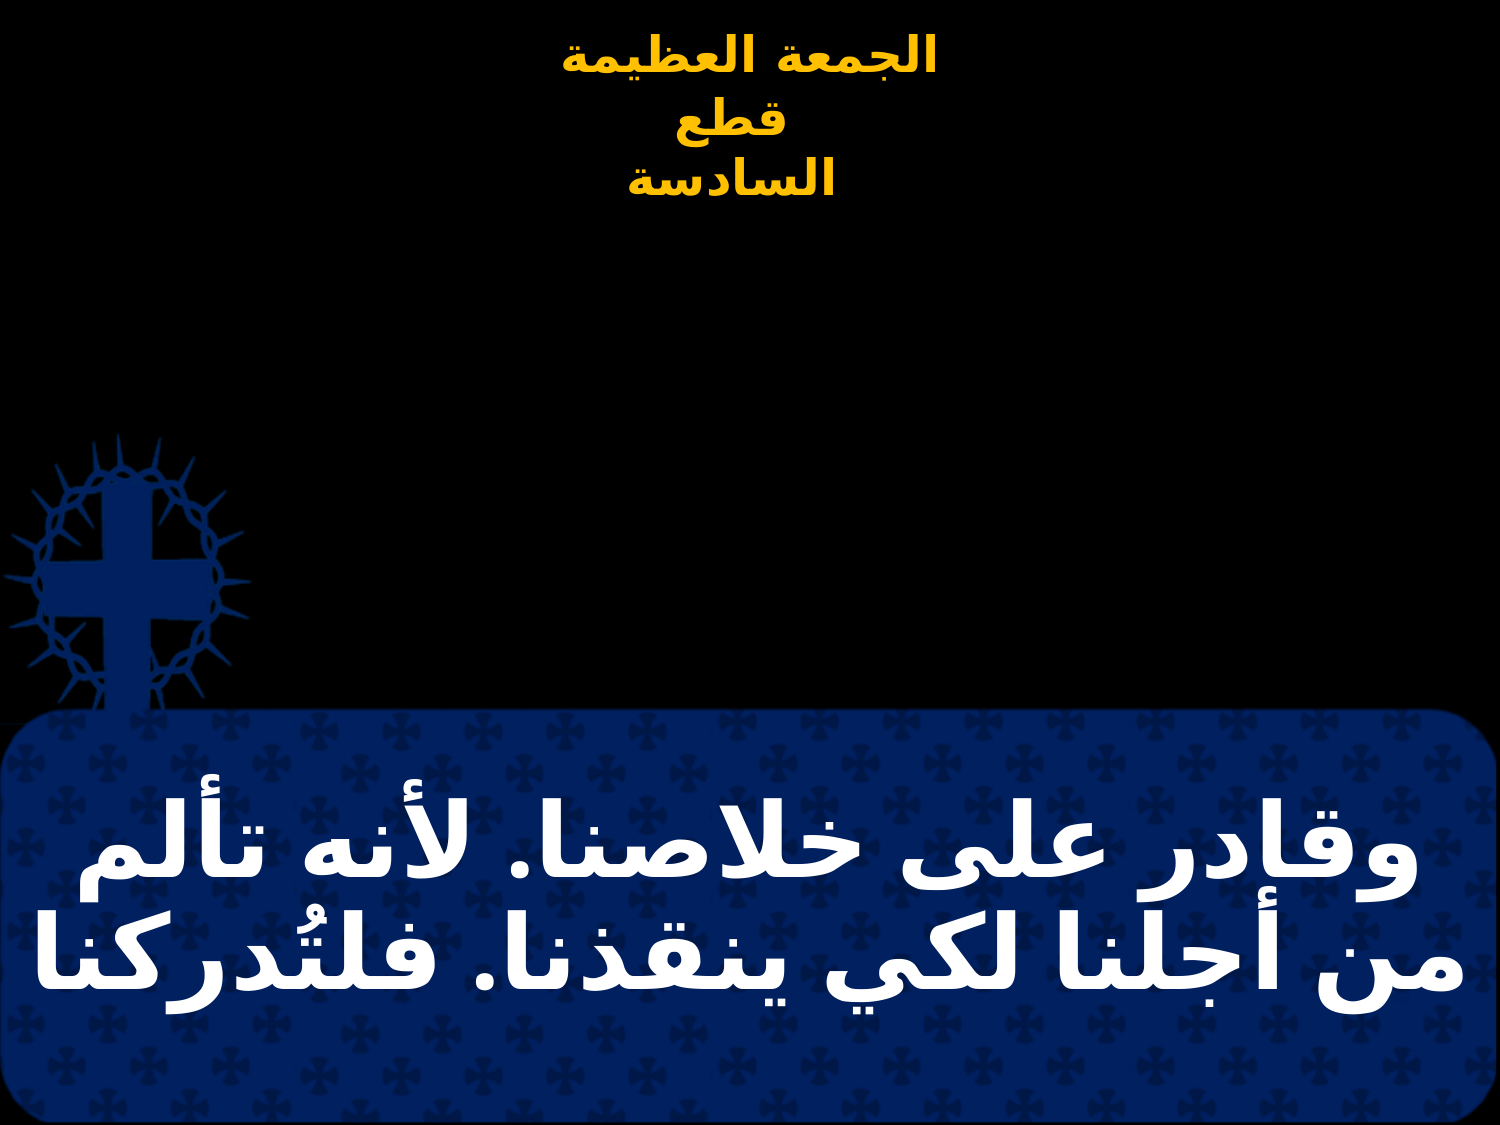

وقادر على خلاصنا. لأنه تألم
من أجلنا لكي ينقذنا. فلتُدركنا